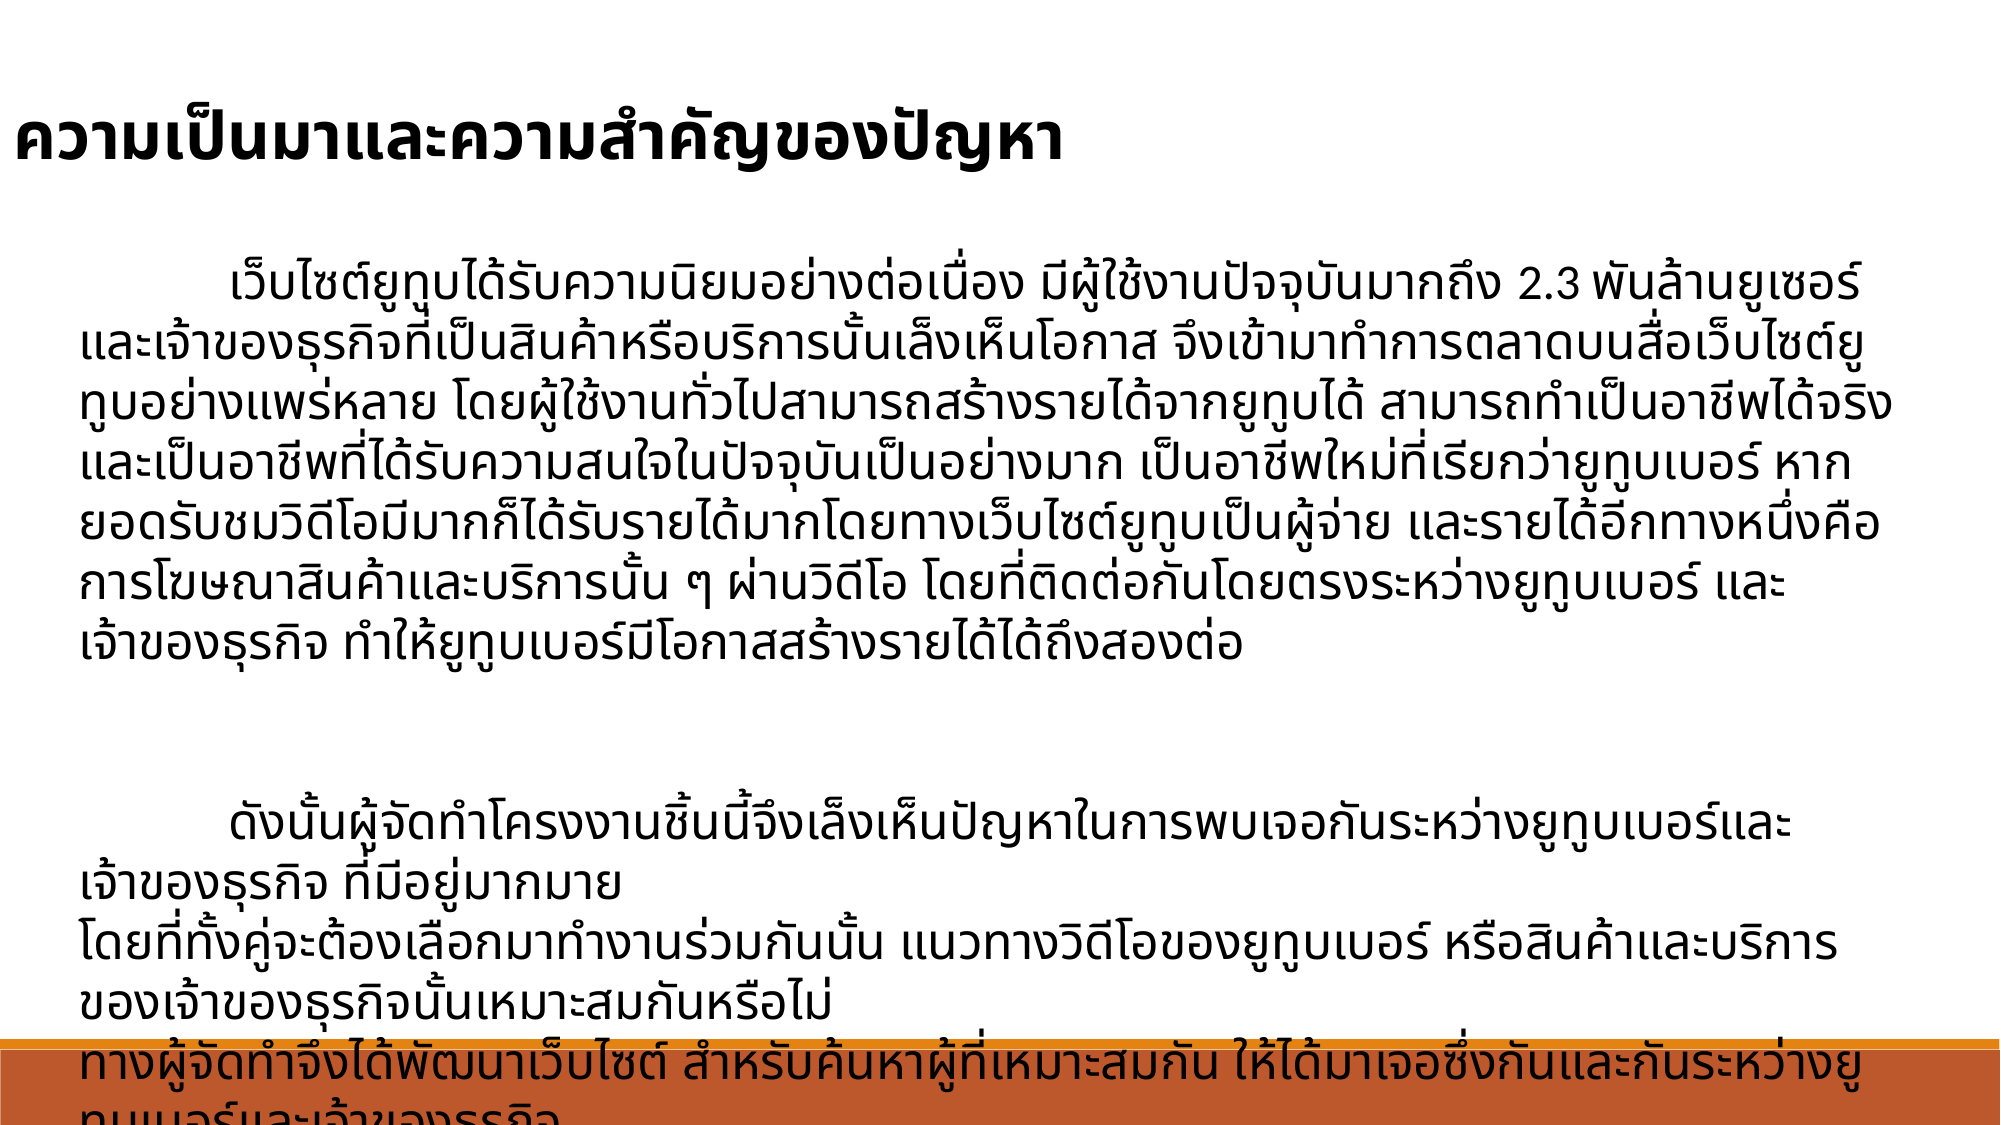

ความเป็นมาและความสำคัญของปัญหา
	เว็บไซต์ยูทูบได้รับความนิยมอย่างต่อเนื่อง มีผู้ใช้งานปัจจุบันมากถึง 2.3 พันล้านยูเซอร์ และเจ้าของธุรกิจที่เป็นสินค้าหรือบริการนั้นเล็งเห็นโอกาส จึงเข้ามาทำการตลาดบนสื่อเว็บไซต์ยูทูบอย่างแพร่หลาย โดยผู้ใช้งานทั่วไปสามารถสร้างรายได้จากยูทูบได้ สามารถทำเป็นอาชีพได้จริง และเป็นอาชีพที่ได้รับความสนใจในปัจจุบันเป็นอย่างมาก เป็นอาชีพใหม่ที่เรียกว่ายูทูบเบอร์ หากยอดรับชมวิดีโอมีมากก็ได้รับรายได้มากโดยทางเว็บไซต์ยูทูบเป็นผู้จ่าย และรายได้อีกทางหนึ่งคือการโฆษณาสินค้าและบริการนั้น ๆ ผ่านวิดีโอ โดยที่ติดต่อกันโดยตรงระหว่างยูทูบเบอร์ และเจ้าของธุรกิจ ทำให้ยูทูบเบอร์มีโอกาสสร้างรายได้ได้ถึงสองต่อ

	ดังนั้นผู้จัดทำโครงงานชิ้นนี้จึงเล็งเห็นปัญหาในการพบเจอกันระหว่างยูทูบเบอร์และเจ้าของธุรกิจ ที่มีอยู่มากมาย
โดยที่ทั้งคู่จะต้องเลือกมาทำงานร่วมกันนั้น แนวทางวิดีโอของยูทูบเบอร์ หรือสินค้าและบริการของเจ้าของธุรกิจนั้นเหมาะสมกันหรือไม่
ทางผู้จัดทำจึงได้พัฒนาเว็บไซต์ สำหรับค้นหาผู้ที่เหมาะสมกัน ให้ได้มาเจอซึ่งกันและกันระหว่างยูทูบเบอร์และเจ้าของธุรกิจ